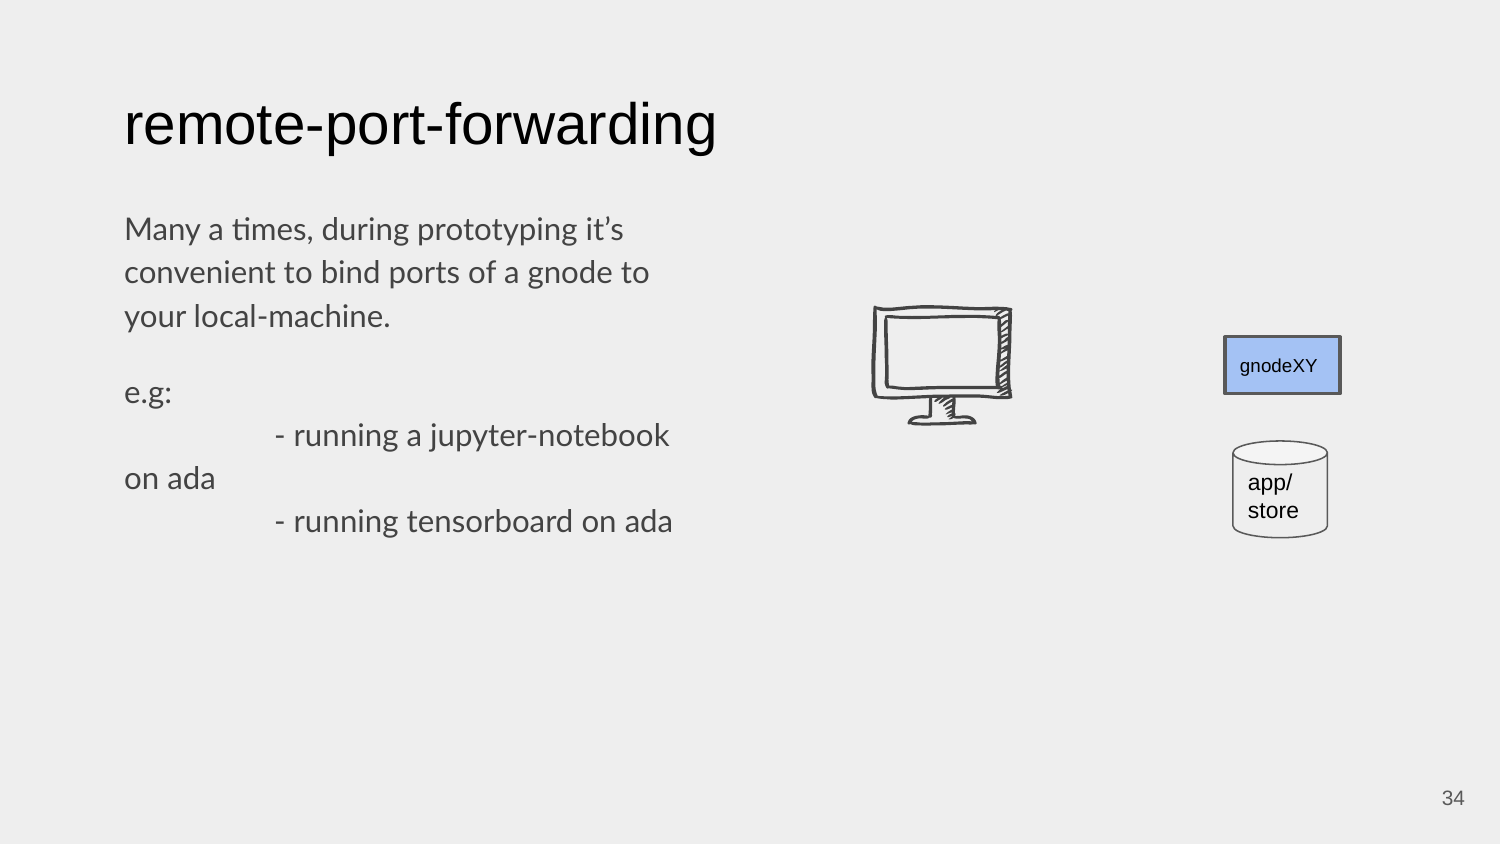

# remote-port-forwarding
Many a times, during prototyping it’s convenient to bind ports of a gnode to your local-machine.
e.g:
	- running a jupyter-notebook on ada
	- running tensorboard on ada

gnodeXY
app/
store
34